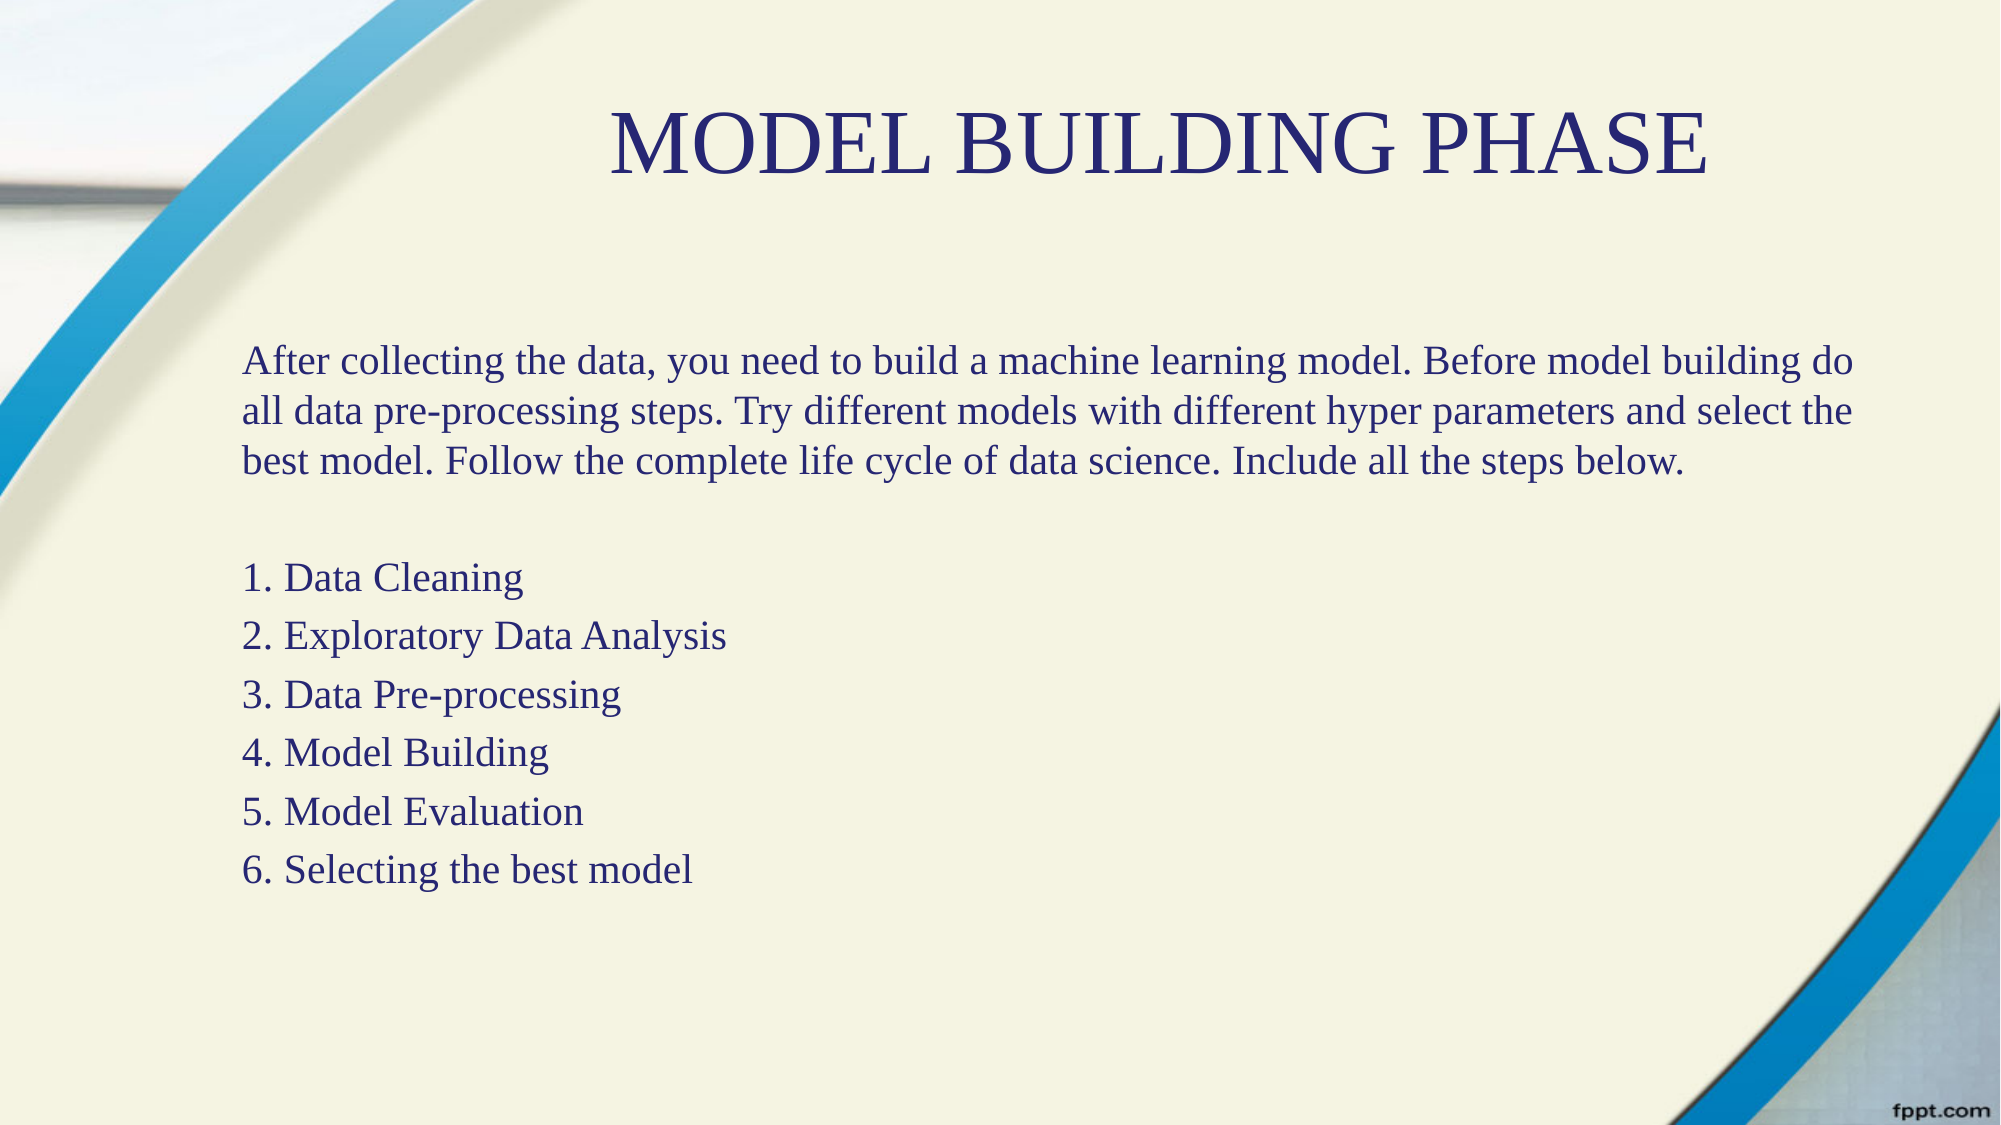

# MODEL BUILDING PHASE
After collecting the data, you need to build a machine learning model. Before model building do all data pre-processing steps. Try different models with different hyper parameters and select the best model. Follow the complete life cycle of data science. Include all the steps below.

1. Data Cleaning
2. Exploratory Data Analysis
3. Data Pre-processing
4. Model Building
5. Model Evaluation
6. Selecting the best model